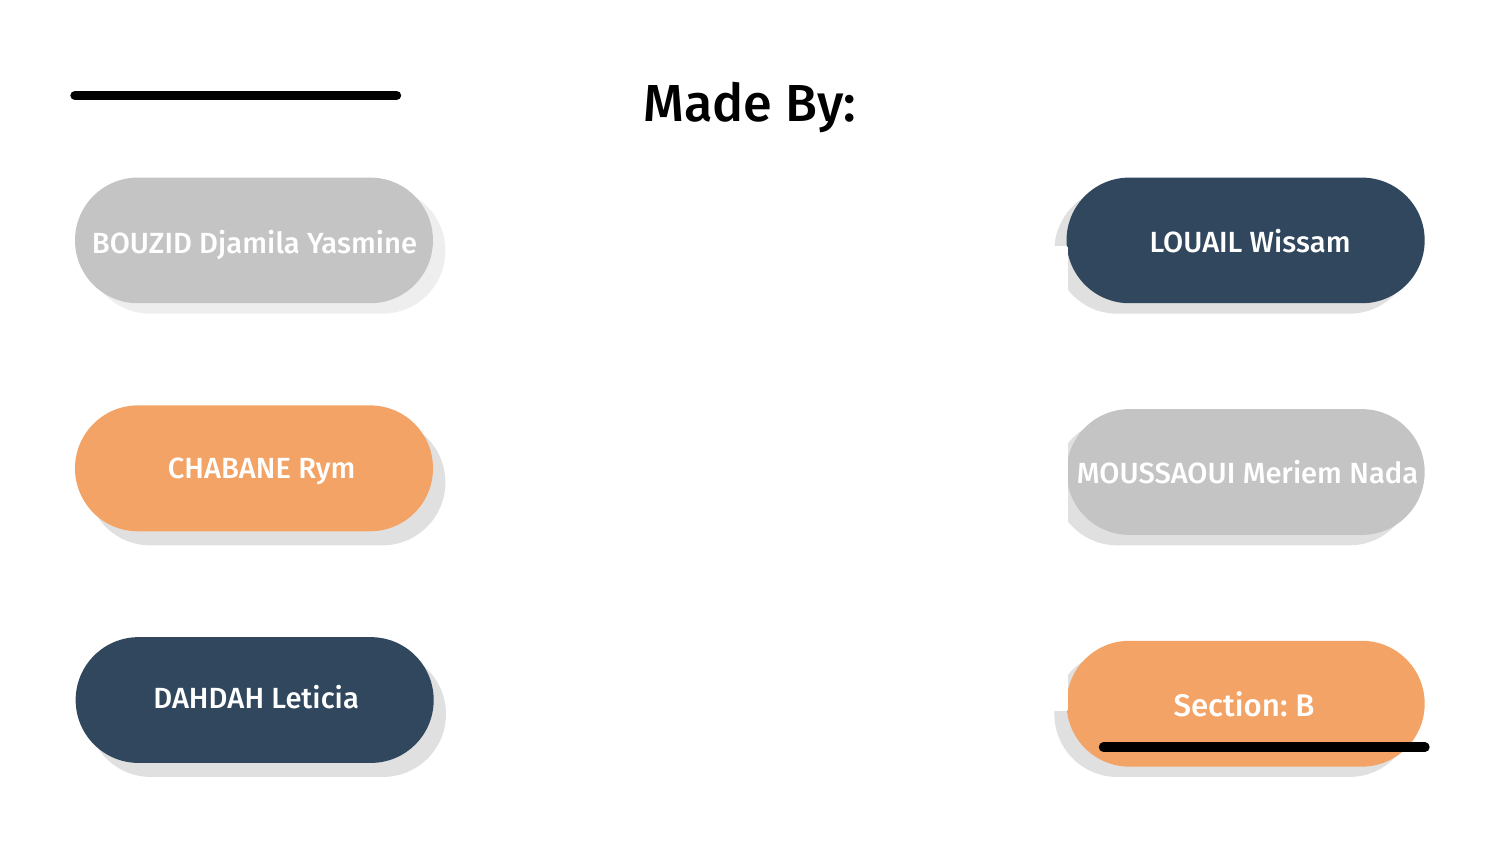

Made By:

BOUZID Djamila Yasmine

LOUAIL Wissam

Thank You

CHABANE Rym

MOUSSAOUI Meriem Nada

DAHDAH Leticia

Section: B